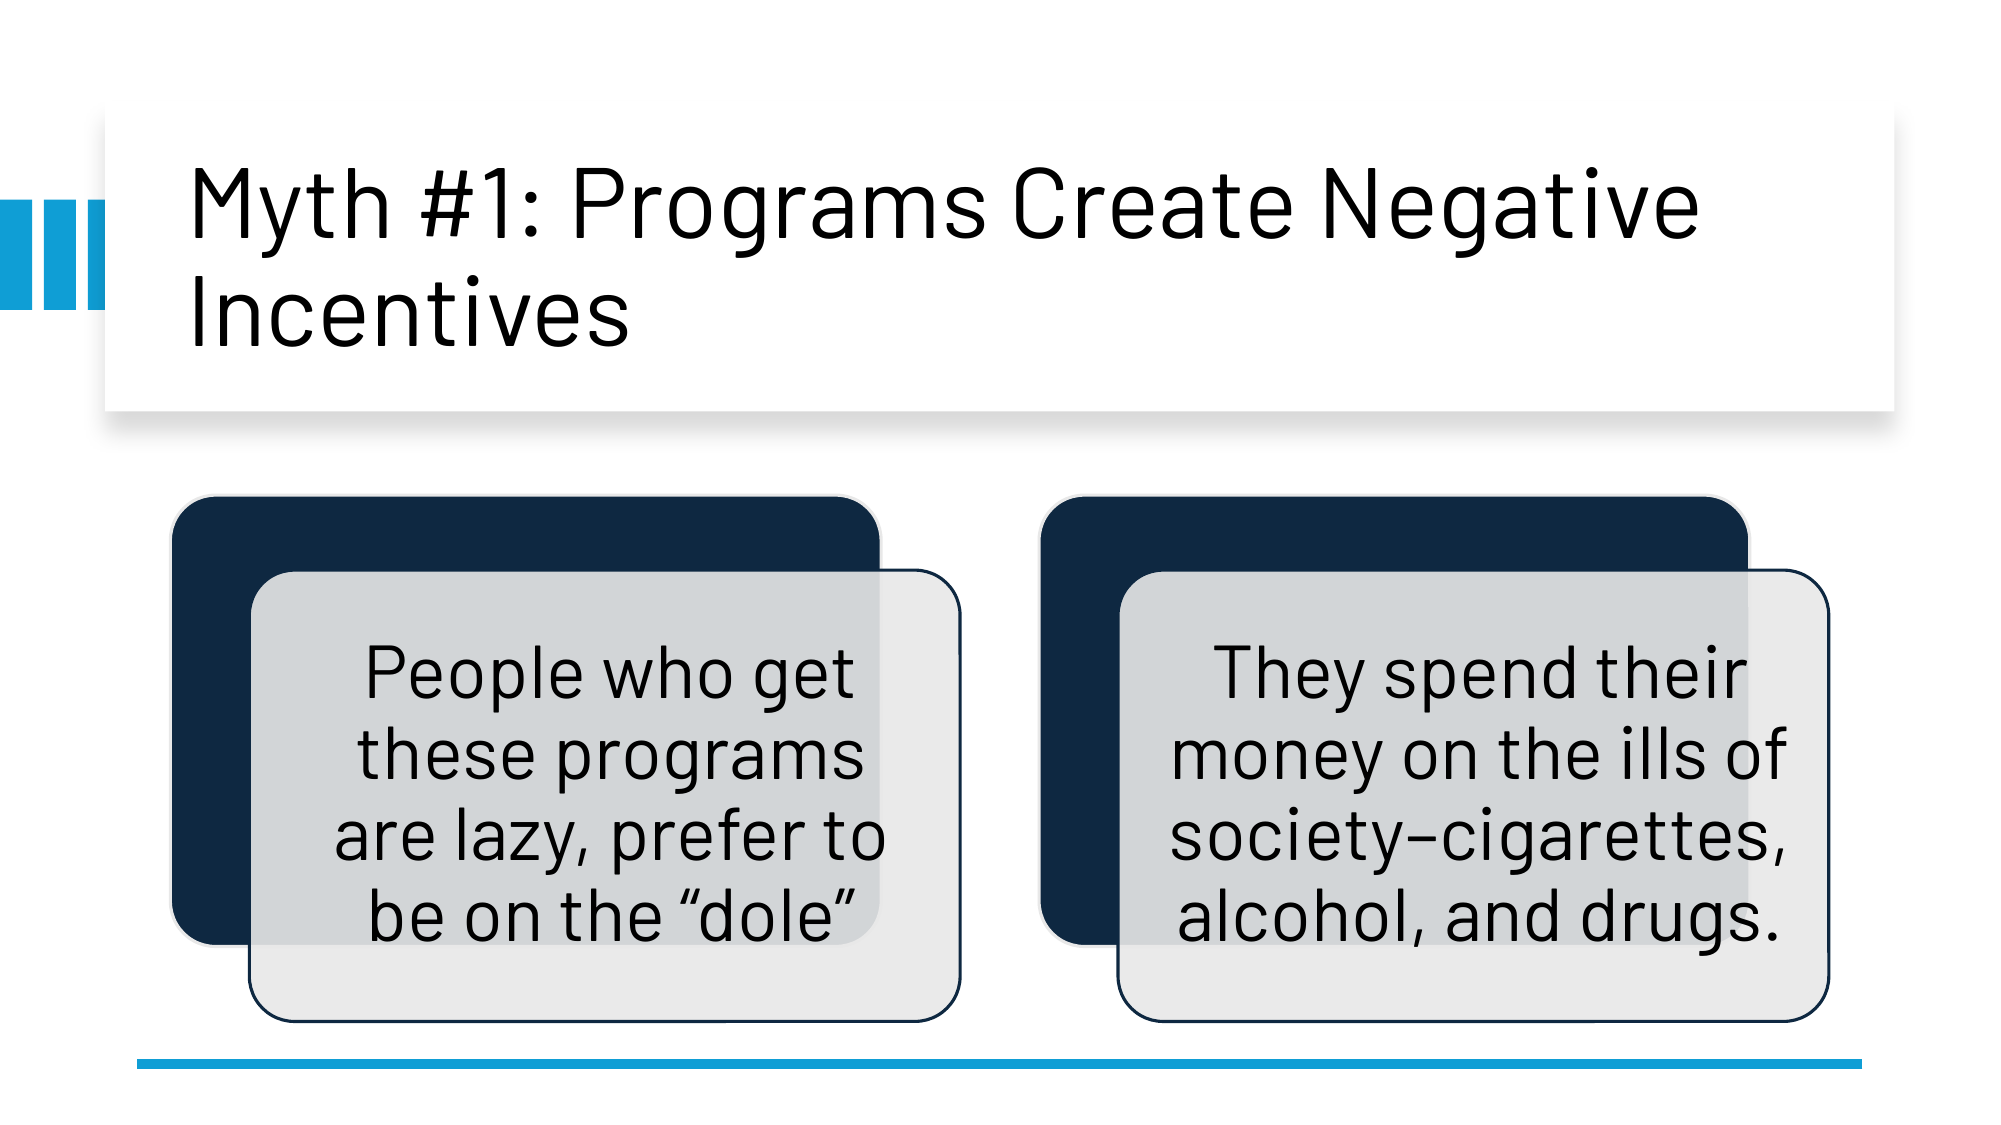

# Myth #1: Programs Create Negative Incentives

People who get these programs are lazy, prefer to be on the “dole”
They spend their money on the ills of society–cigarettes, alcohol, and drugs.